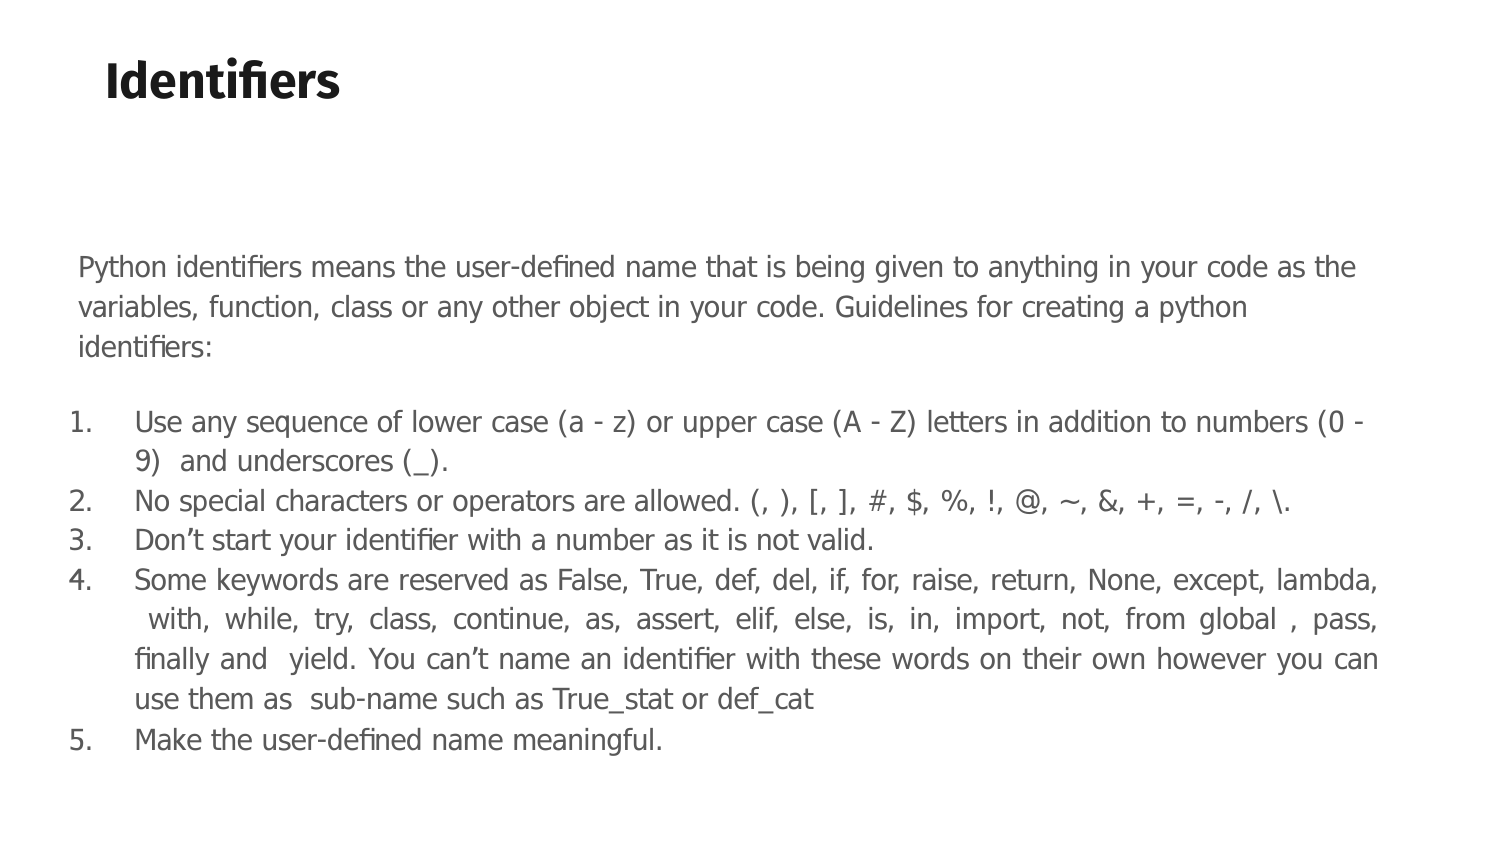

# Identiﬁers
Python identiﬁers means the user-deﬁned name that is being given to anything in your code as the  variables, function, class or any other object in your code. Guidelines for creating a python identiﬁers:
Use any sequence of lower case (a - z) or upper case (A - Z) letters in addition to numbers (0 - 9)  and underscores (_).
No special characters or operators are allowed. (, ), [, ], #, $, %, !, @, ~, &, +, =, -, /, \.
Don’t start your identiﬁer with a number as it is not valid.
Some keywords are reserved as False, True, def, del, if, for, raise, return, None, except, lambda,  with, while, try, class, continue, as, assert, elif, else, is, in, import, not, from global , pass, ﬁnally and  yield. You can’t name an identiﬁer with these words on their own however you can use them as  sub-name such as True_stat or def_cat
Make the user-deﬁned name meaningful.
27